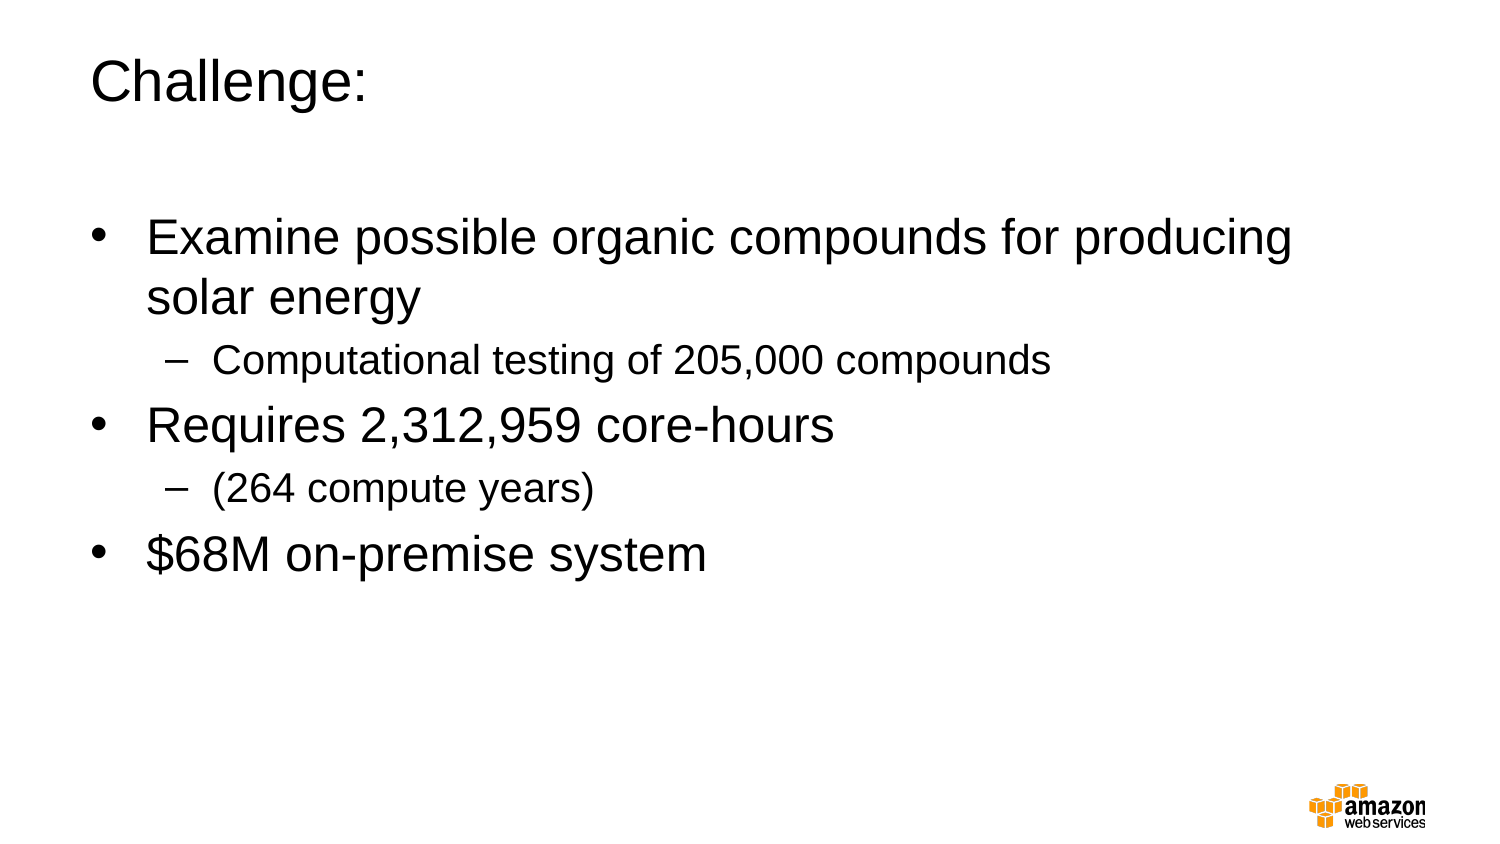

# Challenge:
Examine possible organic compounds for producing solar energy
Computational testing of 205,000 compounds
Requires 2,312,959 core-hours
(264 compute years)
$68M on-premise system